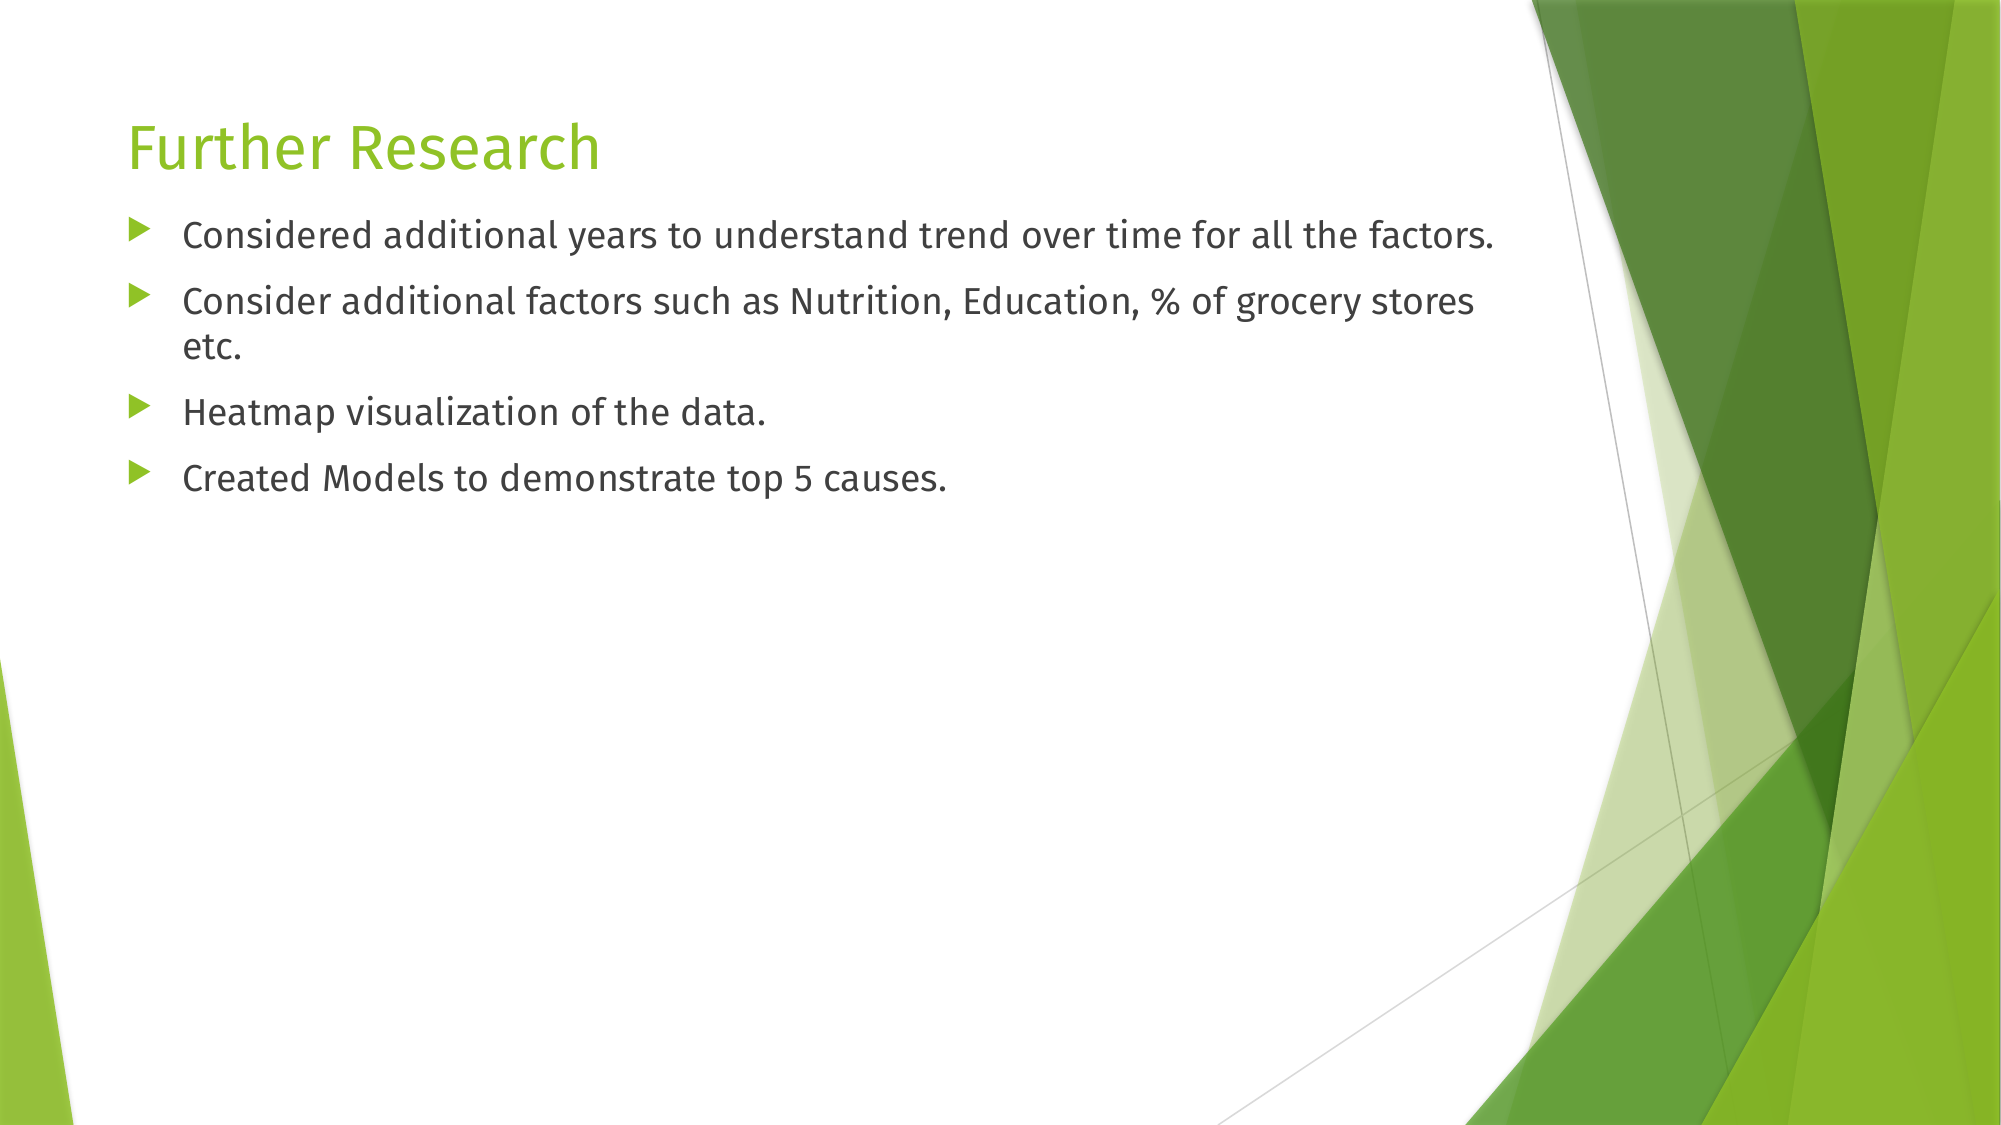

# Further Research
Considered additional years to understand trend over time for all the factors.
Consider additional factors such as Nutrition, Education, % of grocery stores etc.
Heatmap visualization of the data.
Created Models to demonstrate top 5 causes.